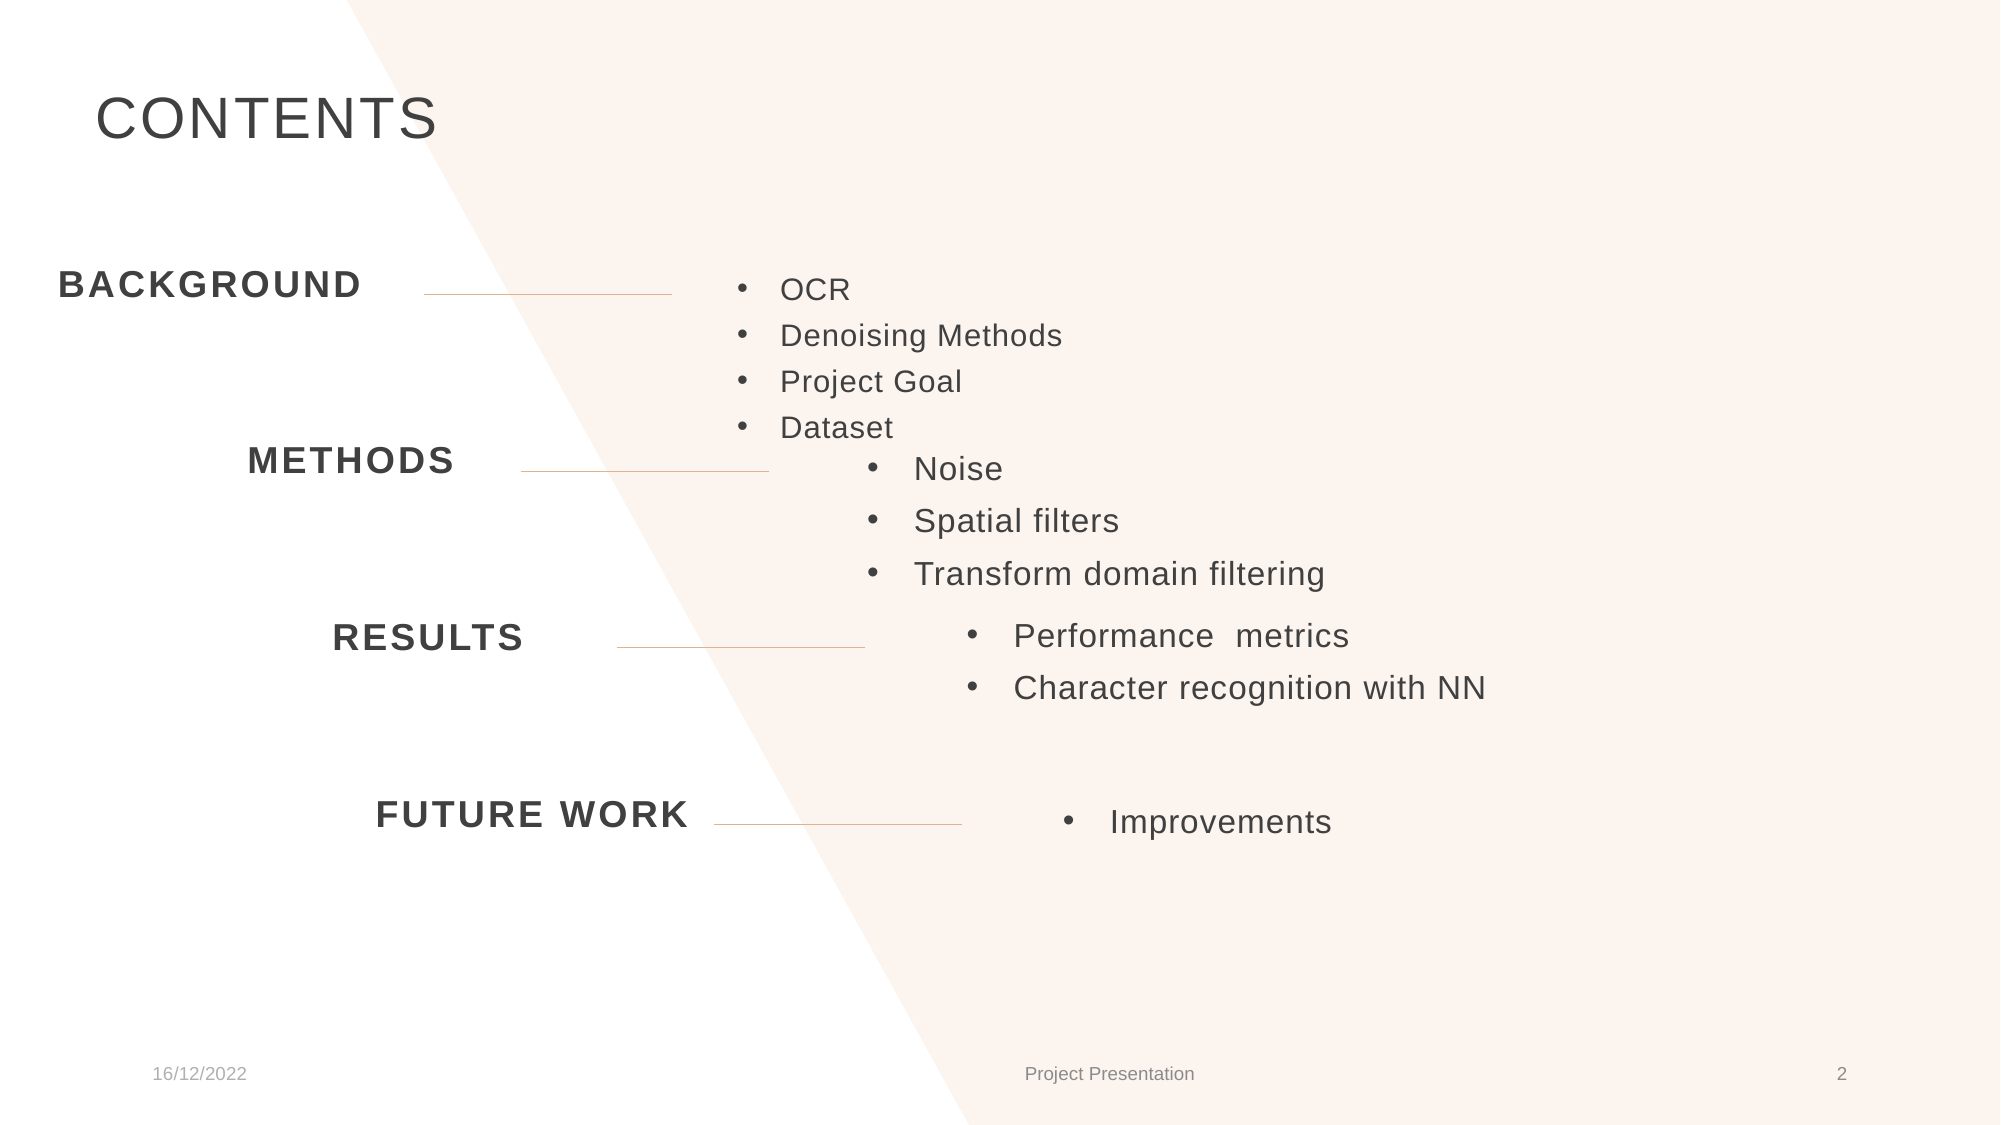

# Contents
Background
OCR
Denoising Methods
Project Goal
Dataset

Methods
Noise
Spatial filters
Transform domain filtering

Results
Performance  metrics
Character recognition with NN

Future work
Improvements
16/12/2022
Project Presentation
2